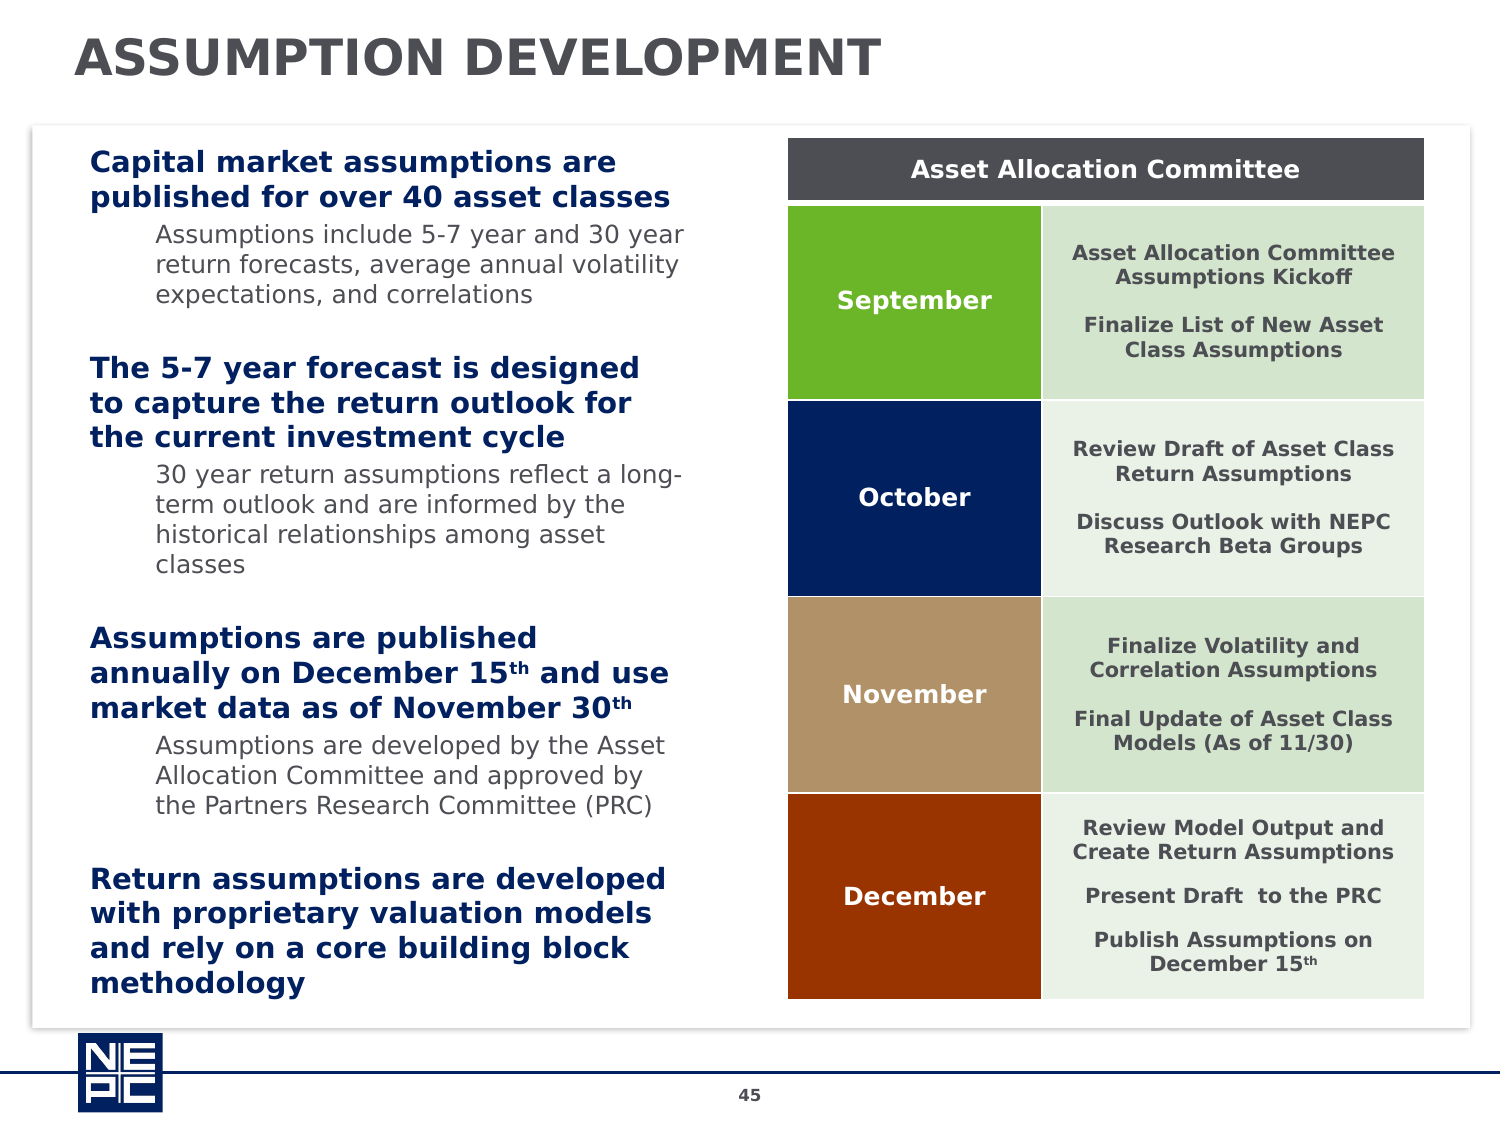

# Assumption Development
Capital market assumptions are published for over 40 asset classes
Assumptions include 5-7 year and 30 year return forecasts, average annual volatility expectations, and correlations

The 5-7 year forecast is designed to capture the return outlook for the current investment cycle
30 year return assumptions reflect a long-term outlook and are informed by the historical relationships among asset classes

Assumptions are published annually on December 15th and use market data as of November 30th
Assumptions are developed by the Asset Allocation Committee and approved by the Partners Research Committee (PRC)

Return assumptions are developed with proprietary valuation models and rely on a core building block methodology
| Asset Allocation Committee |  |
| --- | --- |
| September | Asset Allocation Committee Assumptions Kickoff Finalize List of New Asset Class Assumptions |
| October | Review Draft of Asset Class Return Assumptions Discuss Outlook with NEPC Research Beta Groups |
| November | Finalize Volatility and Correlation Assumptions Final Update of Asset Class Models (As of 11/30) |
| December | Review Model Output and Create Return Assumptions Present Draft to the PRC Publish Assumptions on December 15th |
45